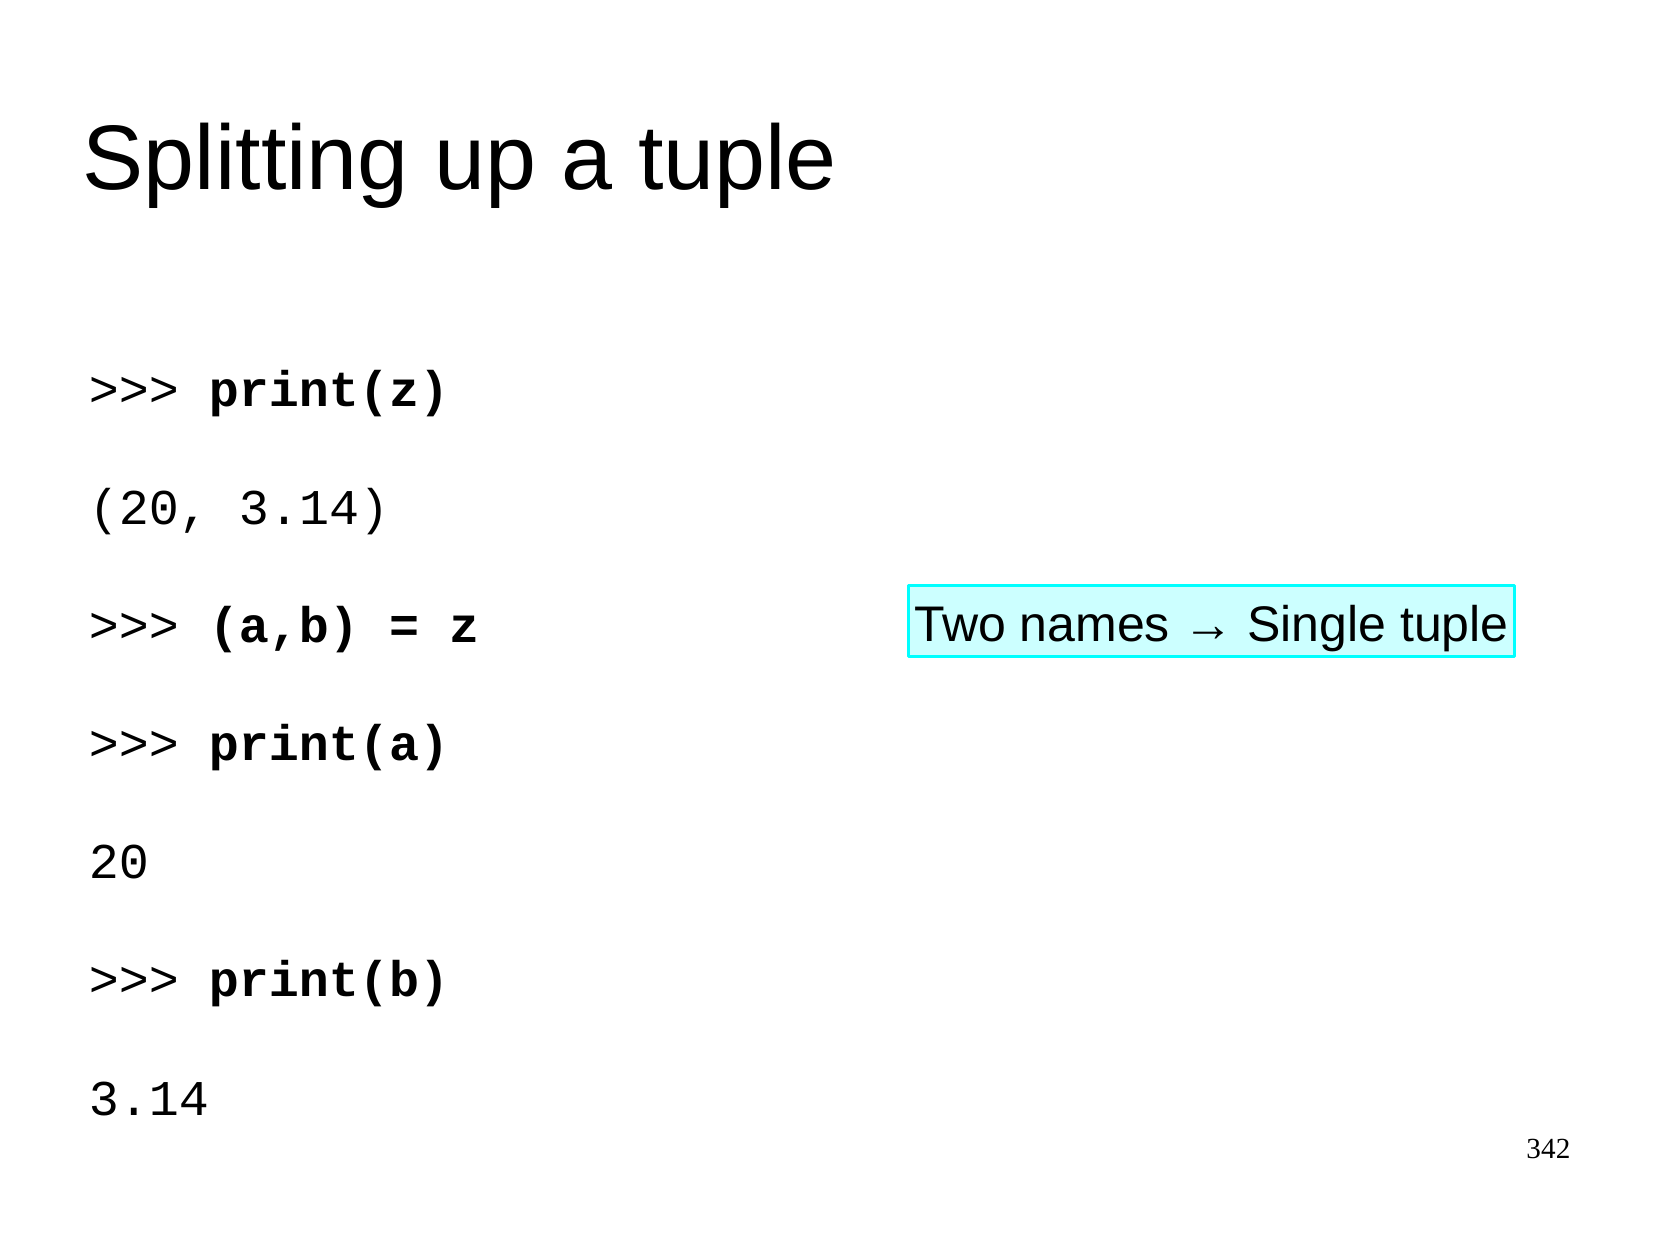

Splitting up a tuple
>>>
print(z)
(20, 3.14)
Two names → Single tuple
>>>
(a,b) = z
>>>
print(a)
20
>>>
print(b)
3.14
342